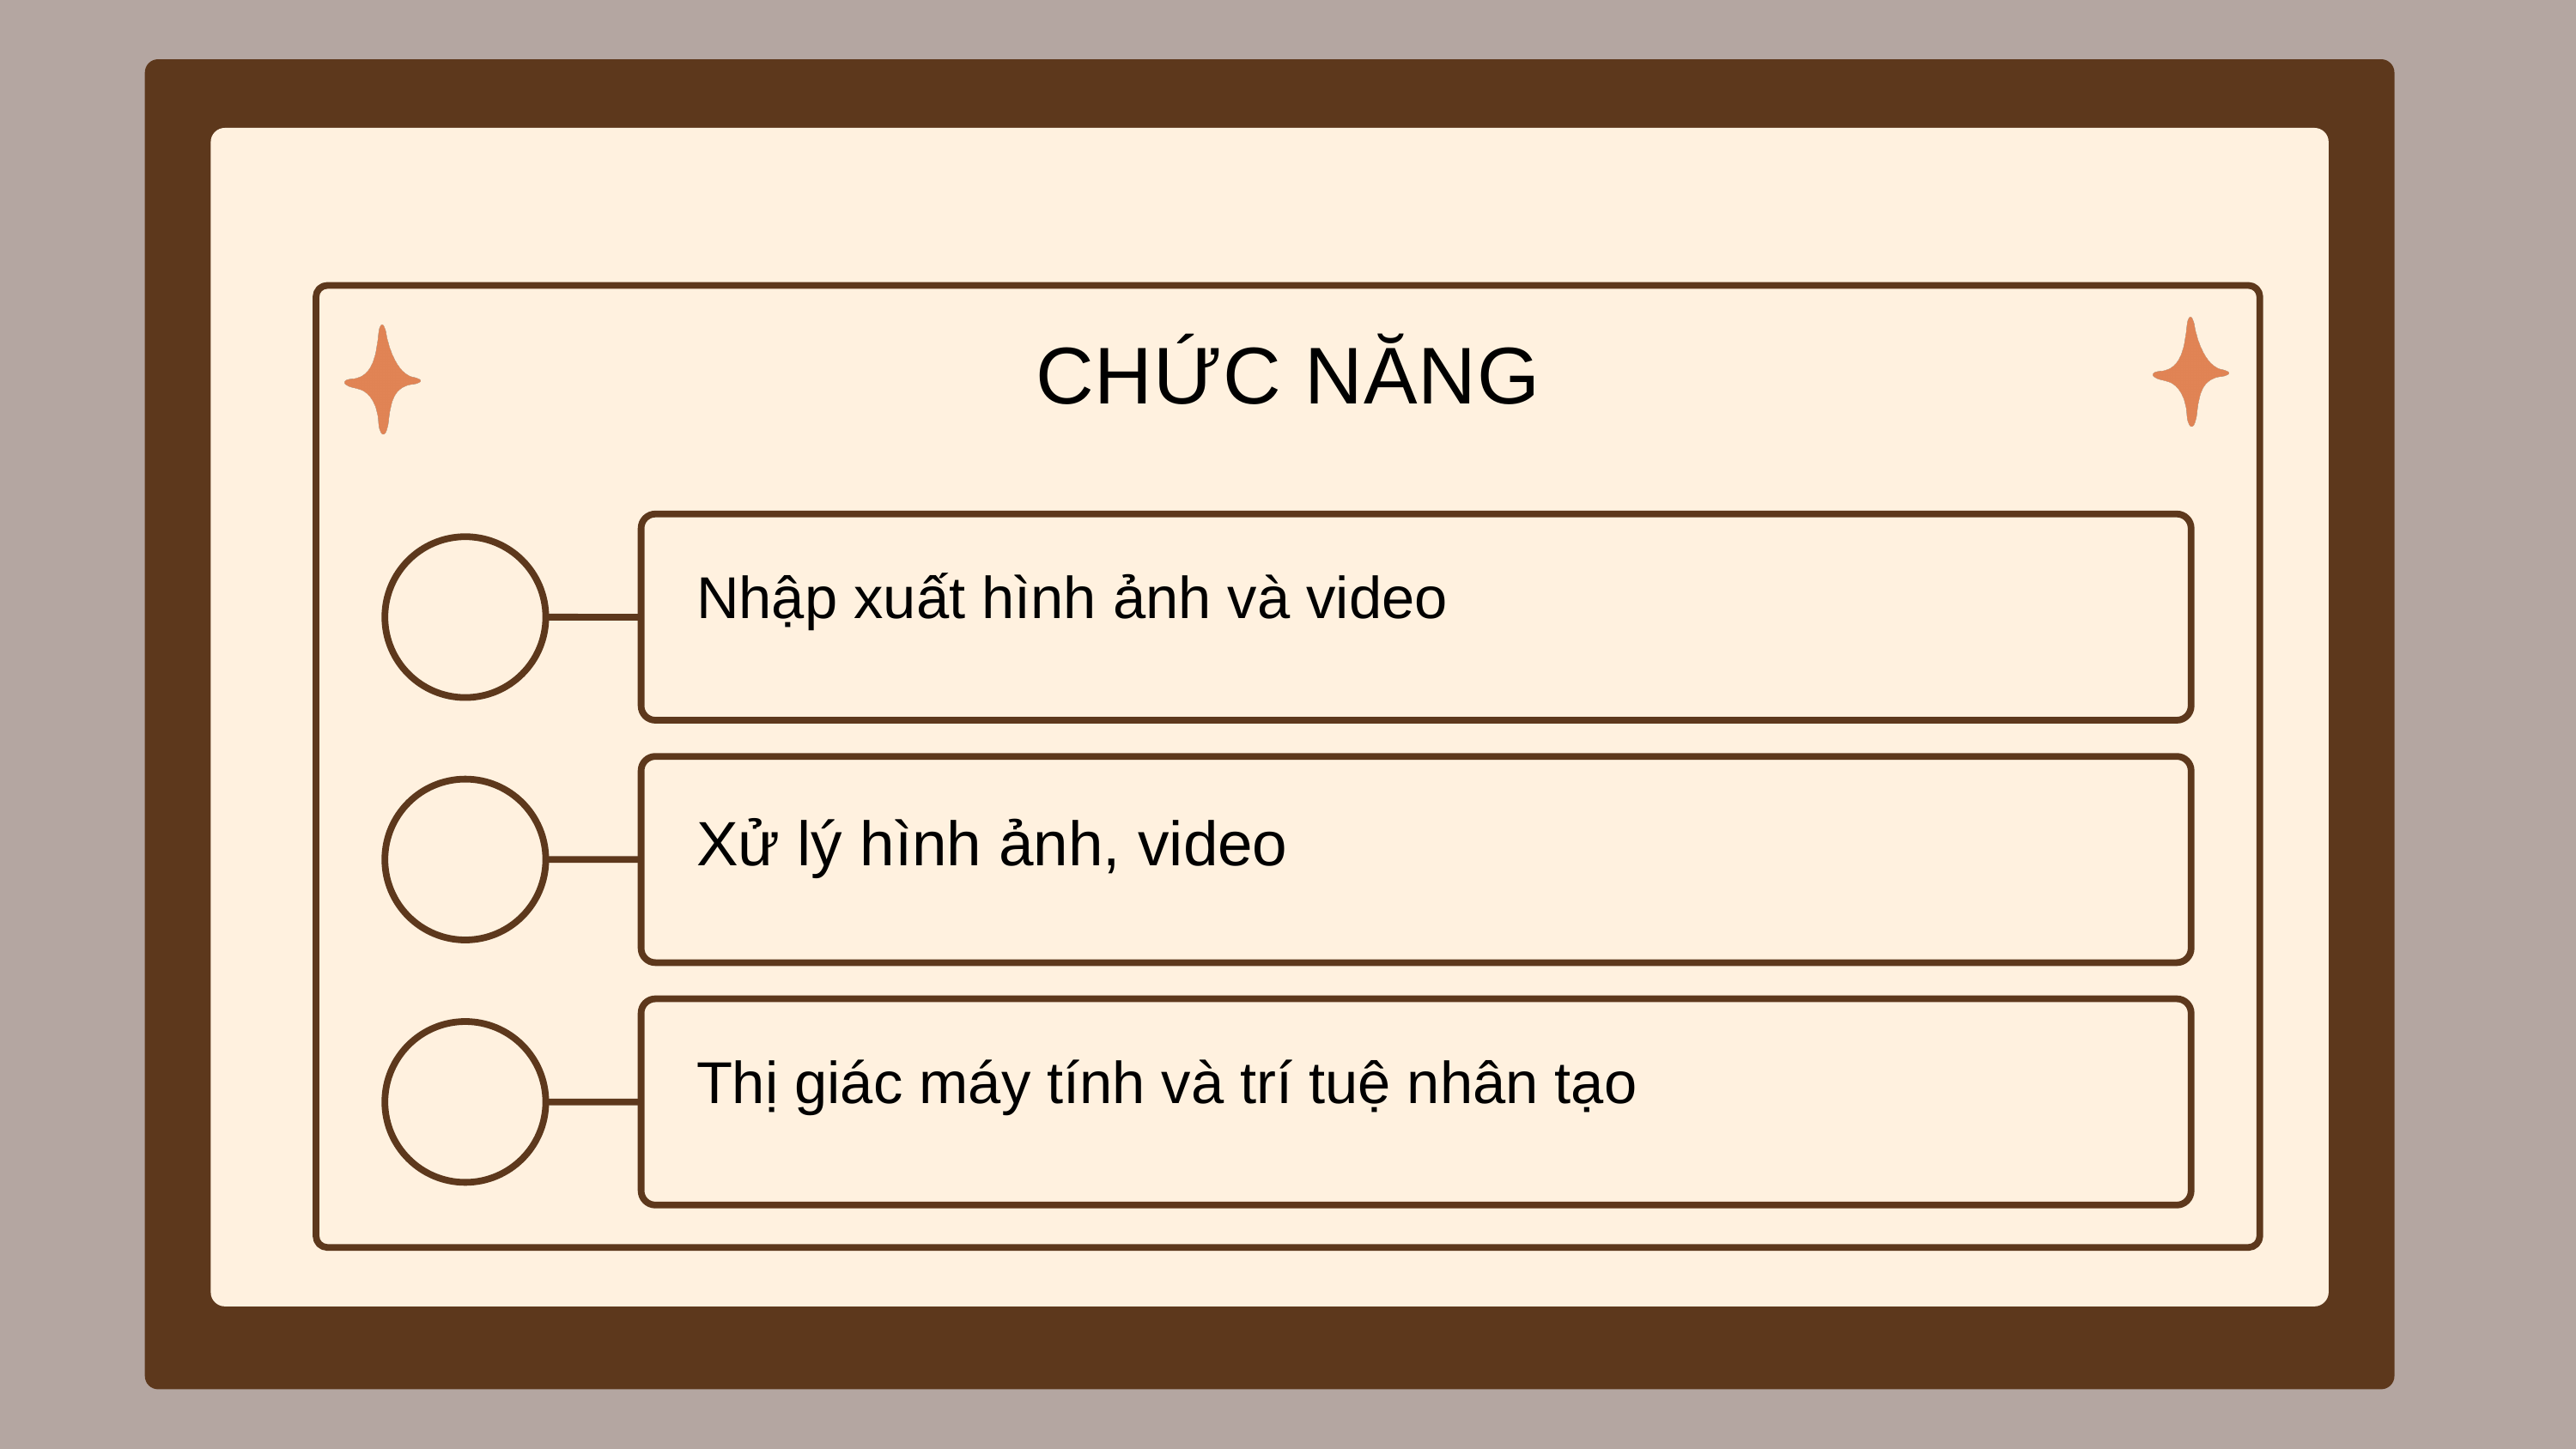

CHỨC NĂNG

Nhập xuất hình ảnh và video

Xử lý hình ảnh, video

Thị giác máy tính và trí tuệ nhân tạo